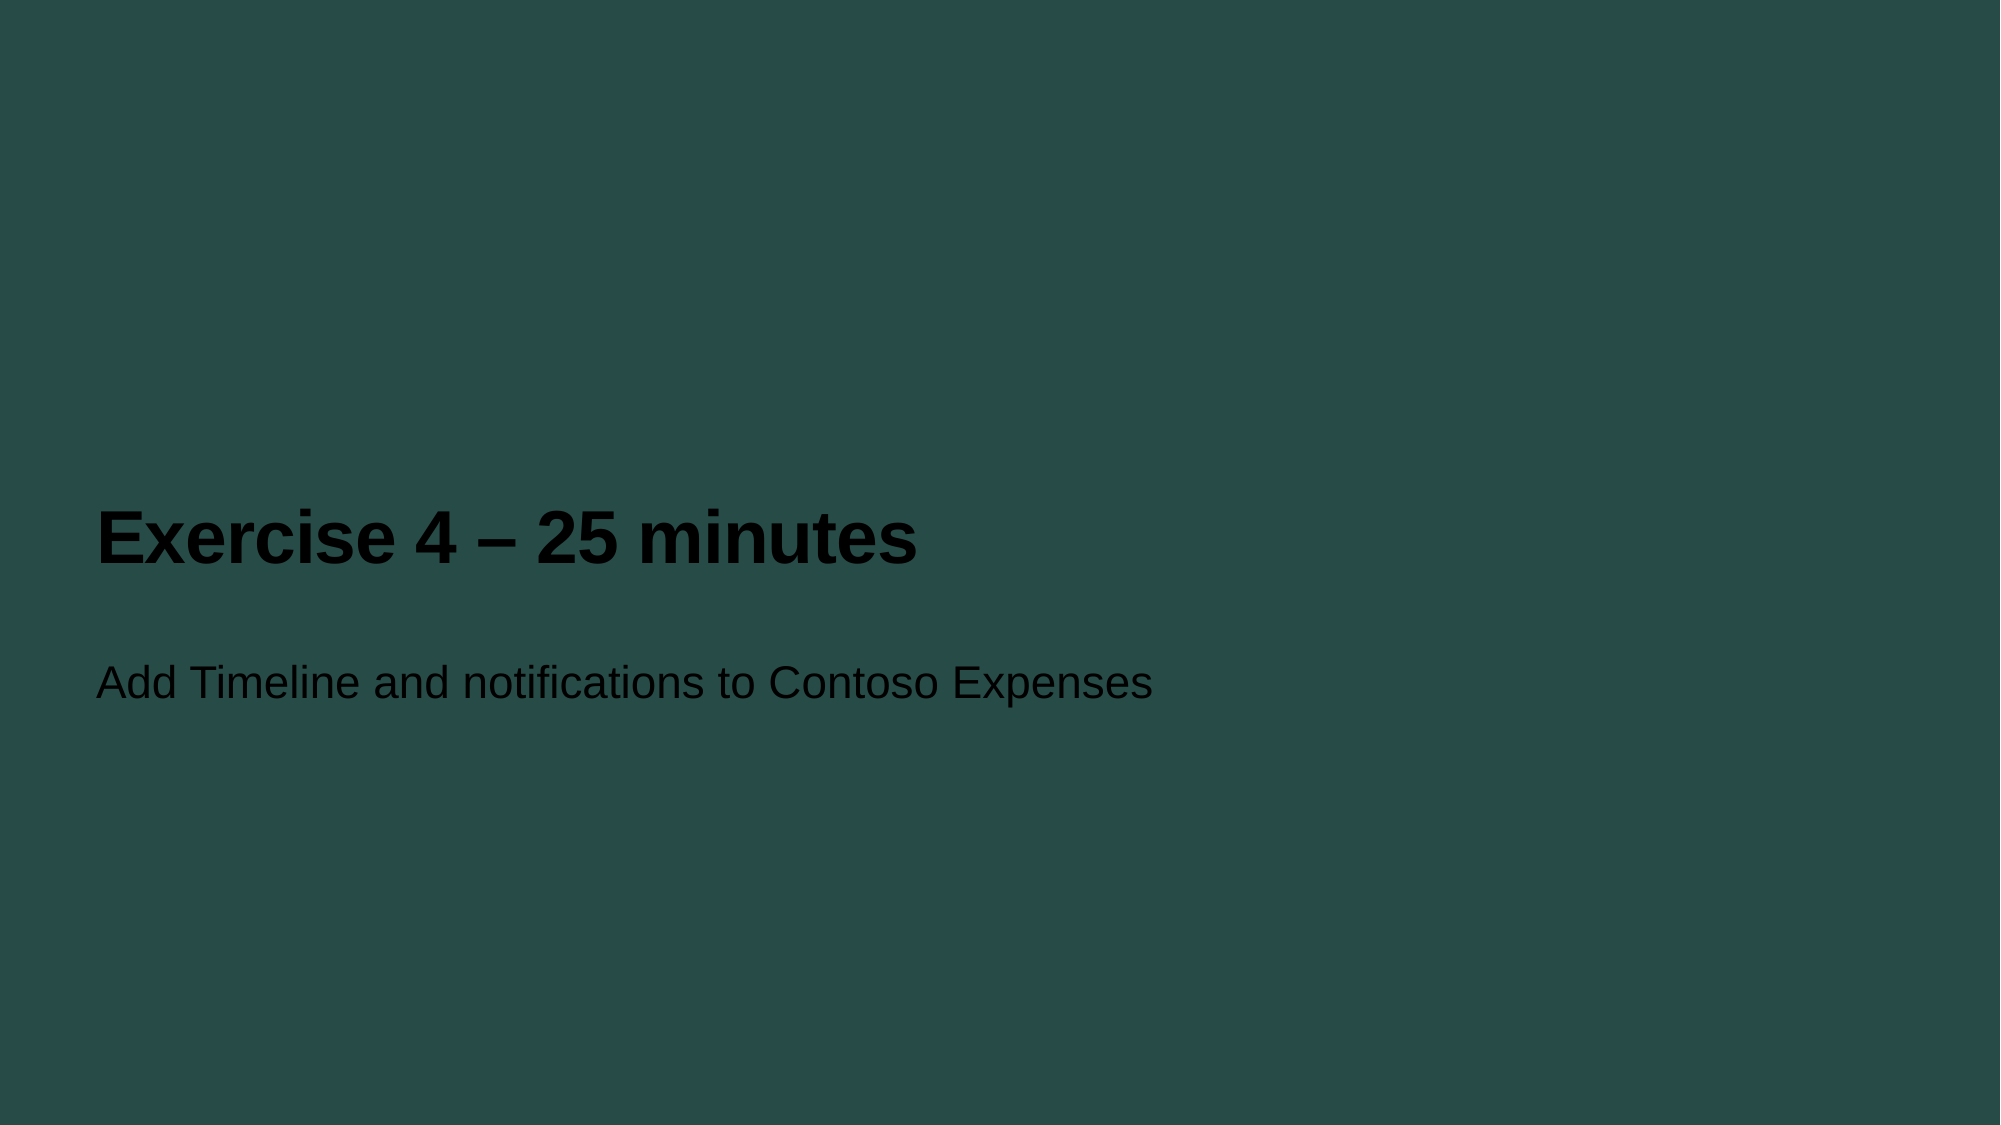

# Exercise 4 – 25 minutes
Add Timeline and notifications to Contoso Expenses